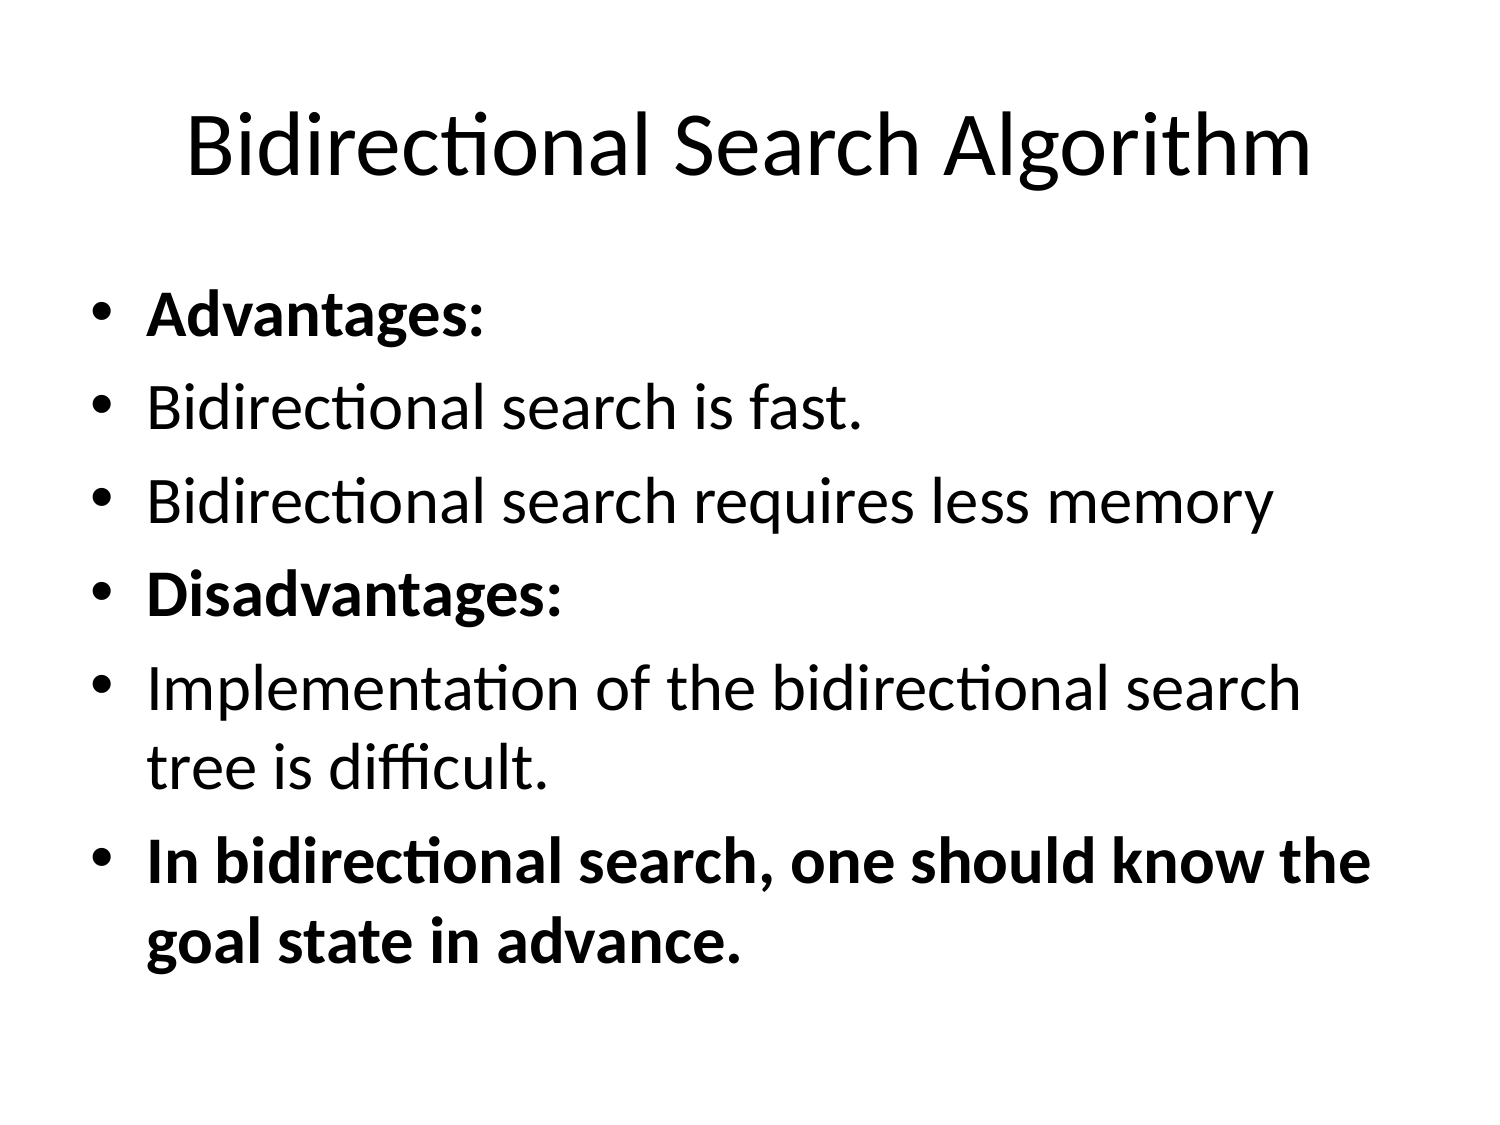

# Bidirectional Search Algorithm
Advantages:
Bidirectional search is fast.
Bidirectional search requires less memory
Disadvantages:
Implementation of the bidirectional search tree is difficult.
In bidirectional search, one should know the goal state in advance.